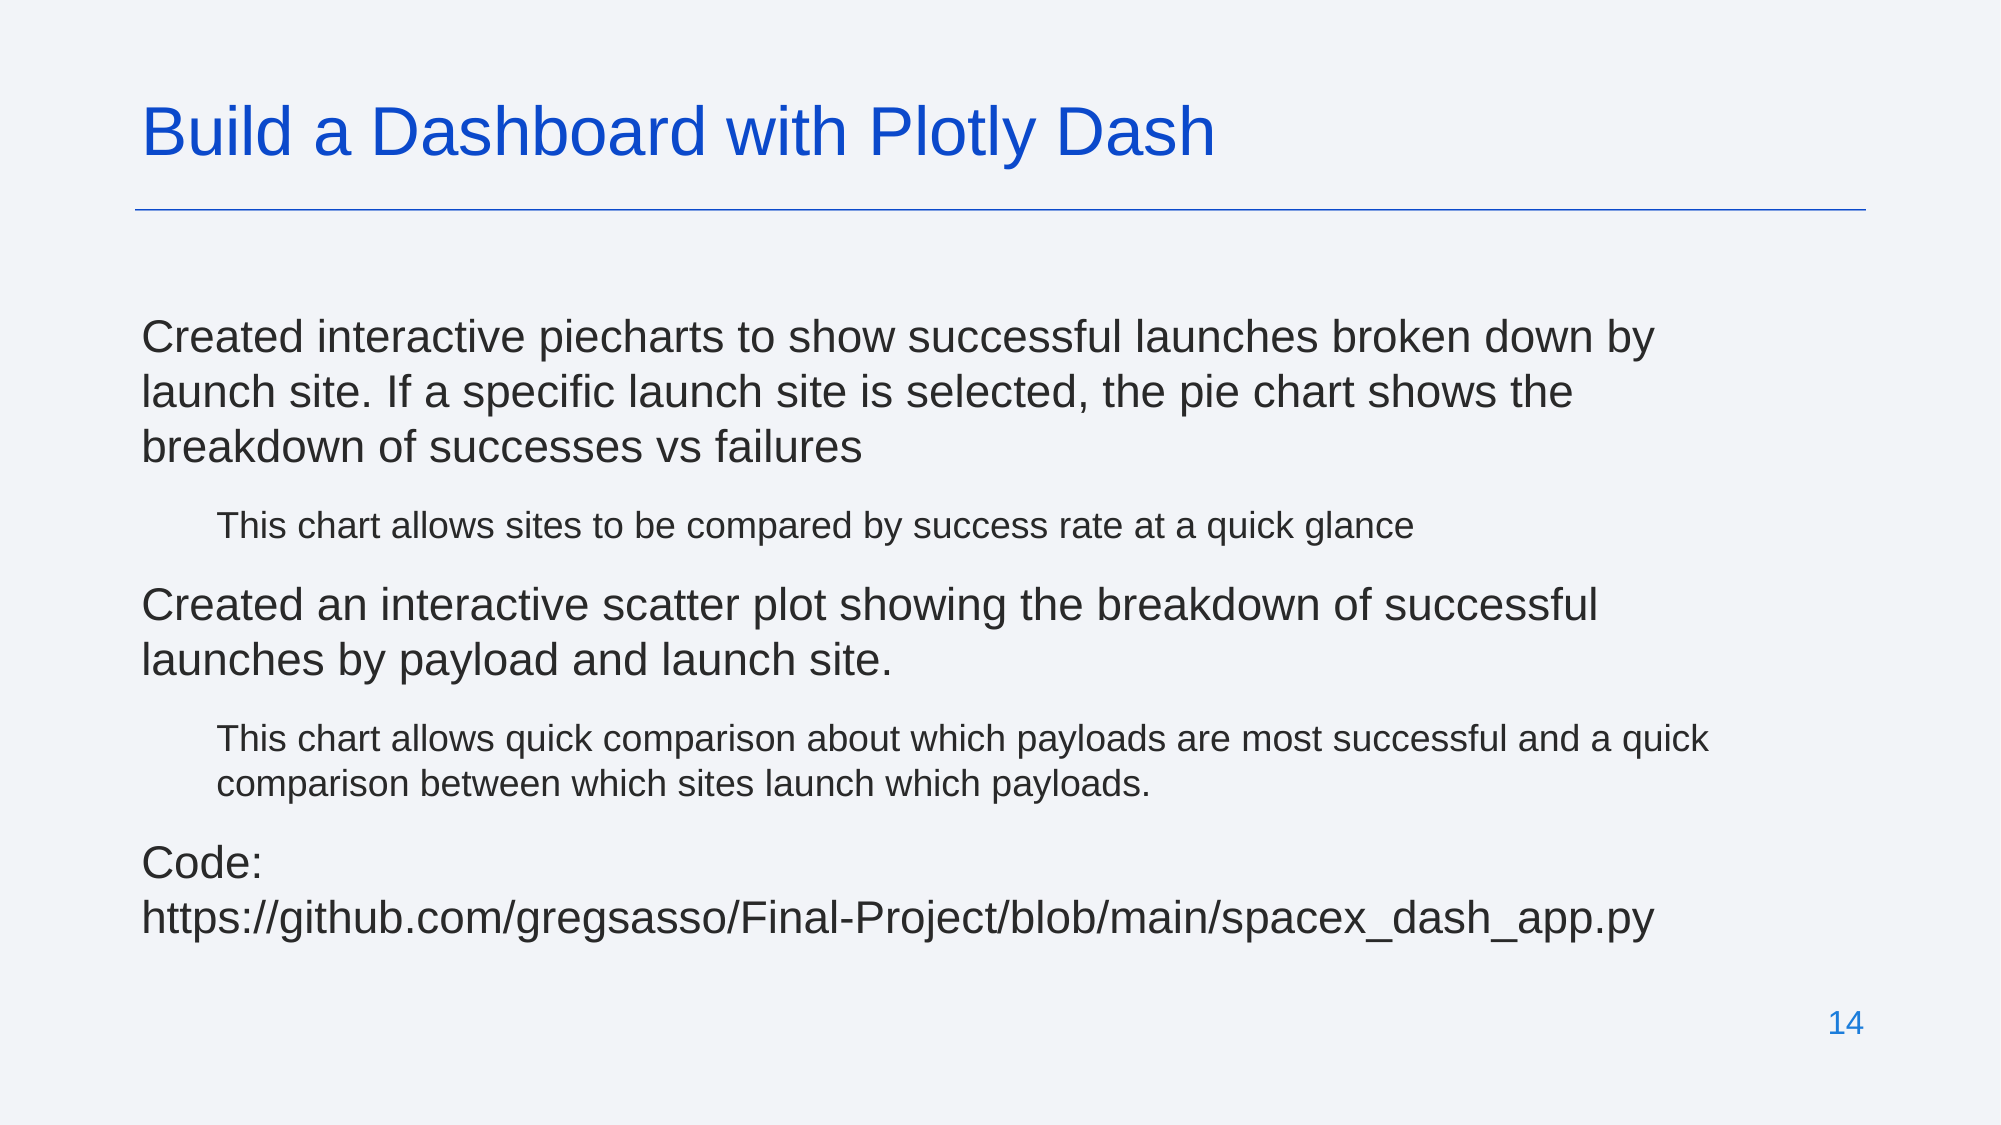

Build a Dashboard with Plotly Dash
Created interactive piecharts to show successful launches broken down by launch site. If a specific launch site is selected, the pie chart shows the breakdown of successes vs failures
This chart allows sites to be compared by success rate at a quick glance
Created an interactive scatter plot showing the breakdown of successful launches by payload and launch site.
This chart allows quick comparison about which payloads are most successful and a quick comparison between which sites launch which payloads.
Code: https://github.com/gregsasso/Final-Project/blob/main/spacex_dash_app.py

14